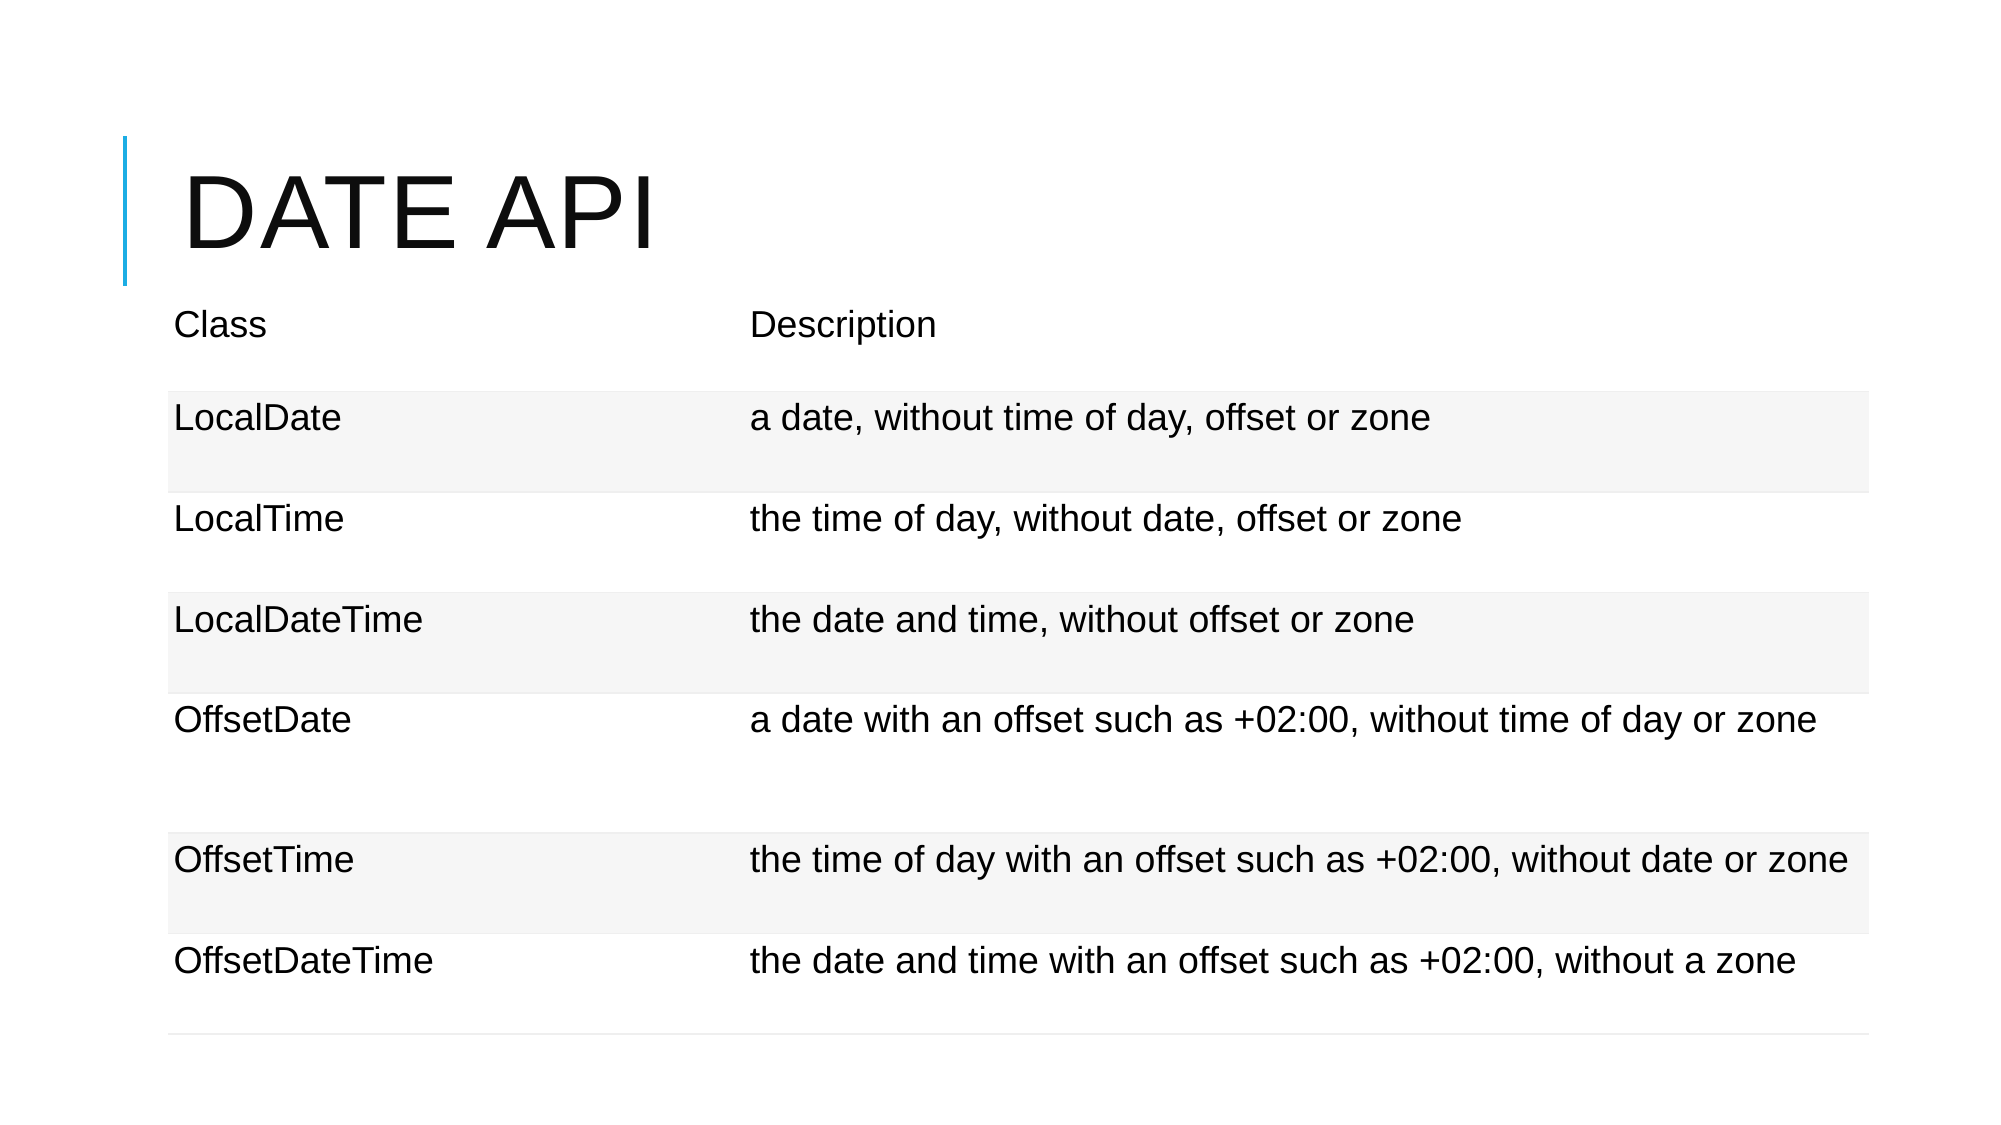

# Date API
| Class | Description |
| --- | --- |
| LocalDate | a date, without time of day, offset or zone |
| LocalTime | the time of day, without date, offset or zone |
| LocalDateTime | the date and time, without offset or zone |
| OffsetDate | a date with an offset such as +02:00, without time of day or zone |
| OffsetTime | the time of day with an offset such as +02:00, without date or zone |
| OffsetDateTime | the date and time with an offset such as +02:00, without a zone |